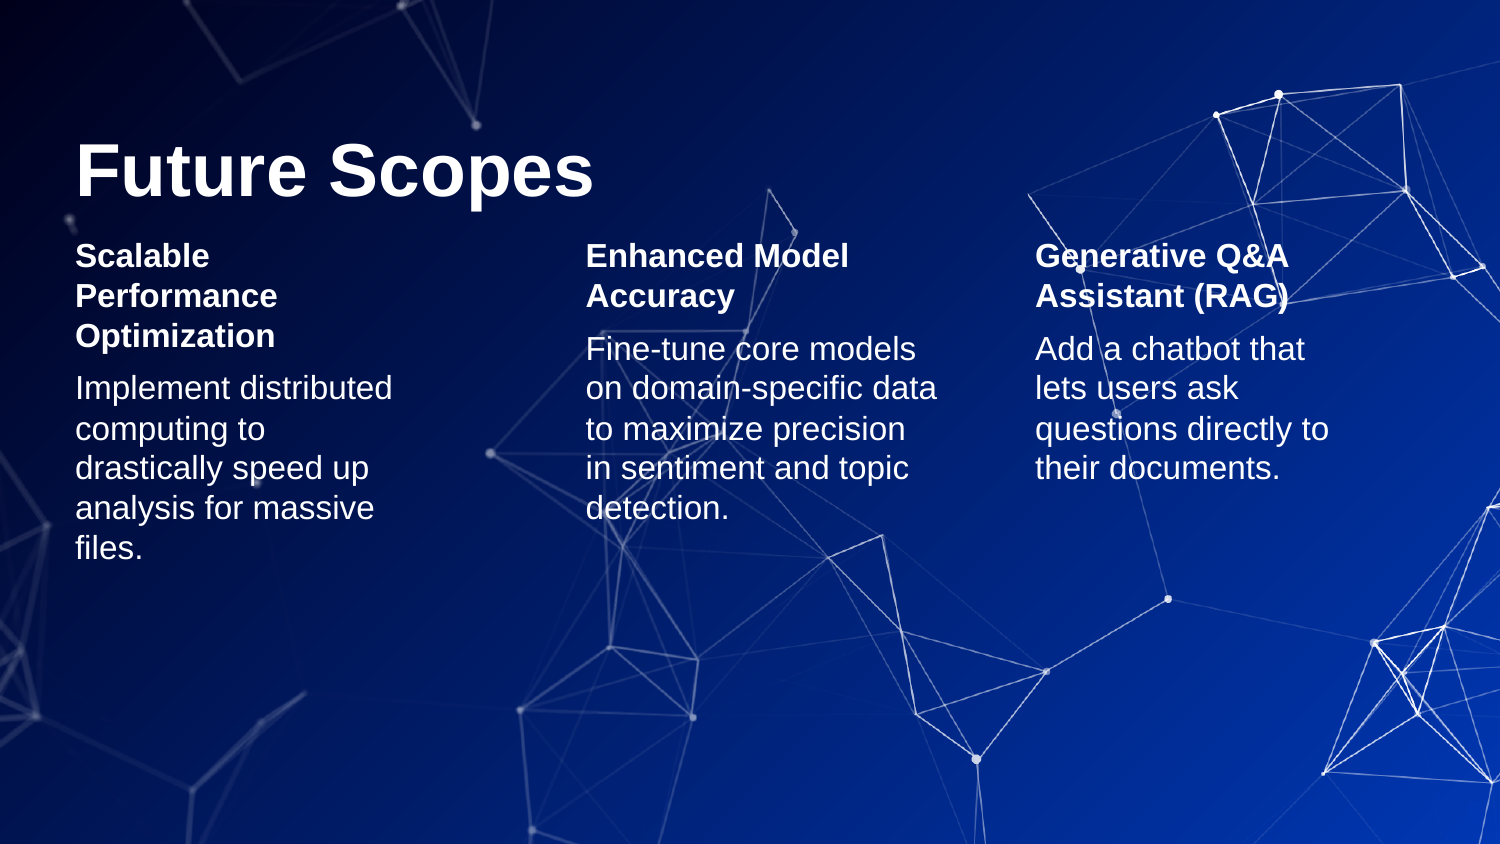

# Future Scopes
Scalable Performance Optimization
Implement distributed computing to drastically speed up analysis for massive files.
Enhanced Model Accuracy
Fine-tune core models on domain-specific data to maximize precision in sentiment and topic detection.
Generative Q&A Assistant (RAG)
Add a chatbot that lets users ask questions directly to their documents.
9